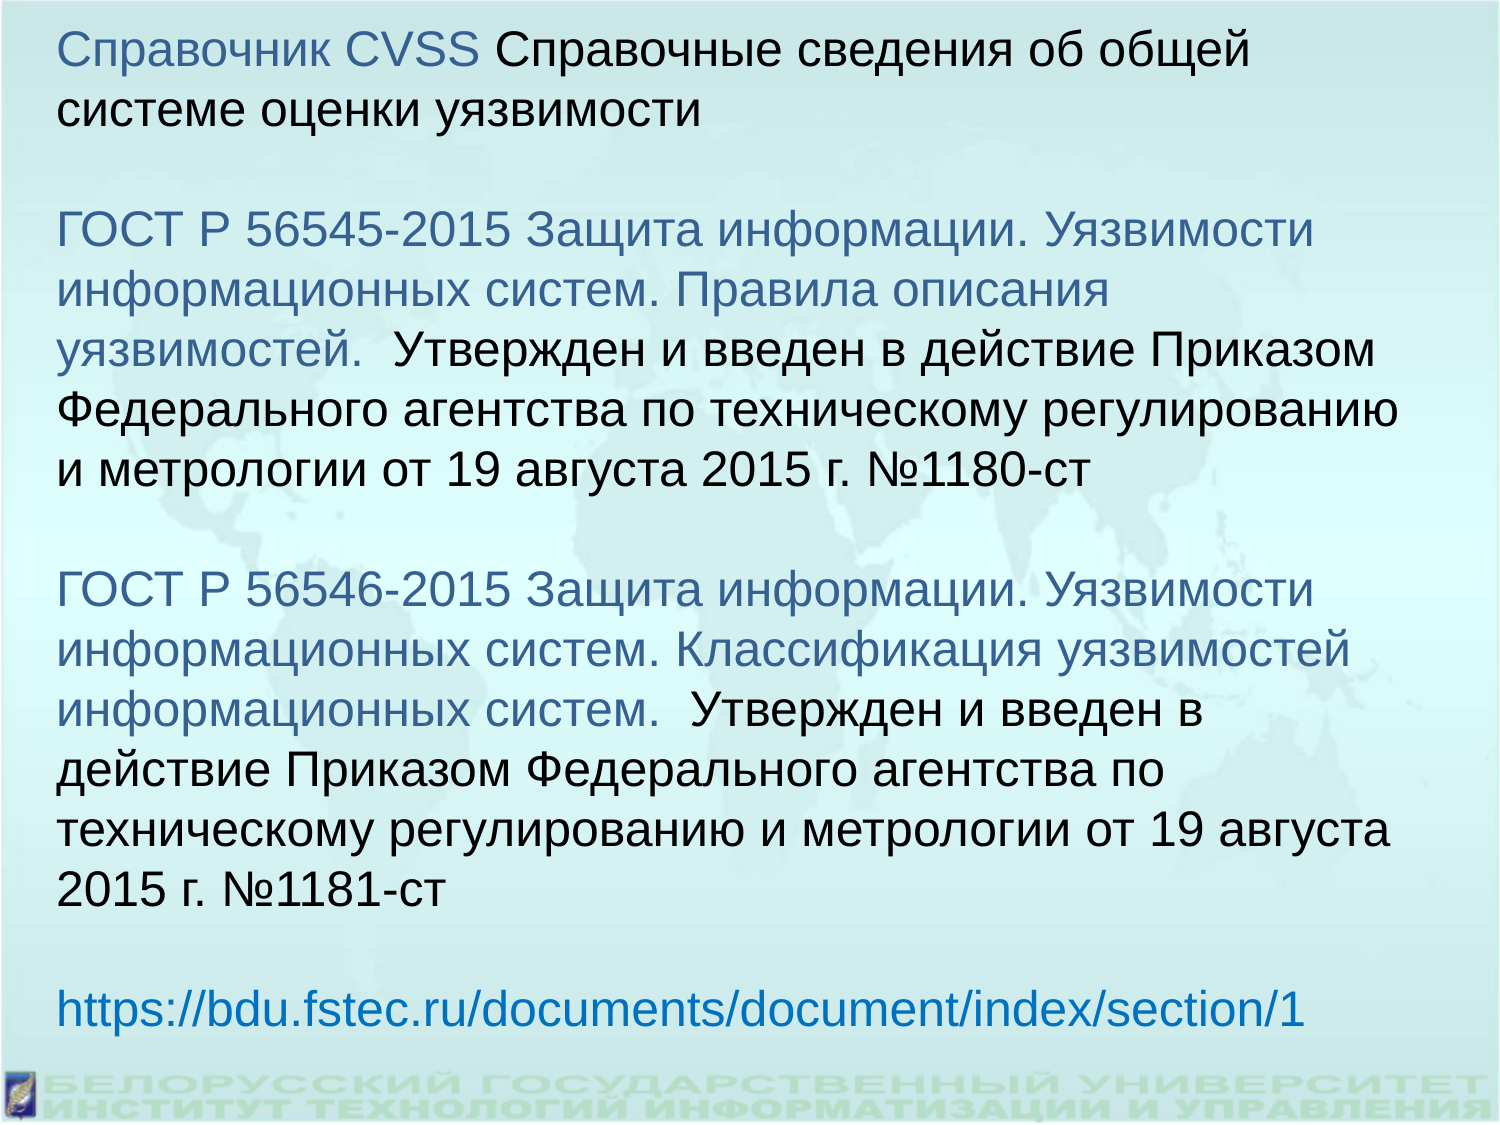

Справочник CVSS Справочные сведения об общей системе оценки уязвимости

ГОСТ Р 56545-2015 Защита информации. Уязвимости информационных систем. Правила описания уязвимостей.  Утвержден и введен в действие Приказом Федерального агентства по техническому регулированию и метрологии от 19 августа 2015 г. №1180-ст

ГОСТ Р 56546-2015 Защита информации. Уязвимости информационных систем. Классификация уязвимостей информационных систем.  Утвержден и введен в действие Приказом Федерального агентства по техническому регулированию и метрологии от 19 августа 2015 г. №1181-ст

https://bdu.fstec.ru/documents/document/index/section/1